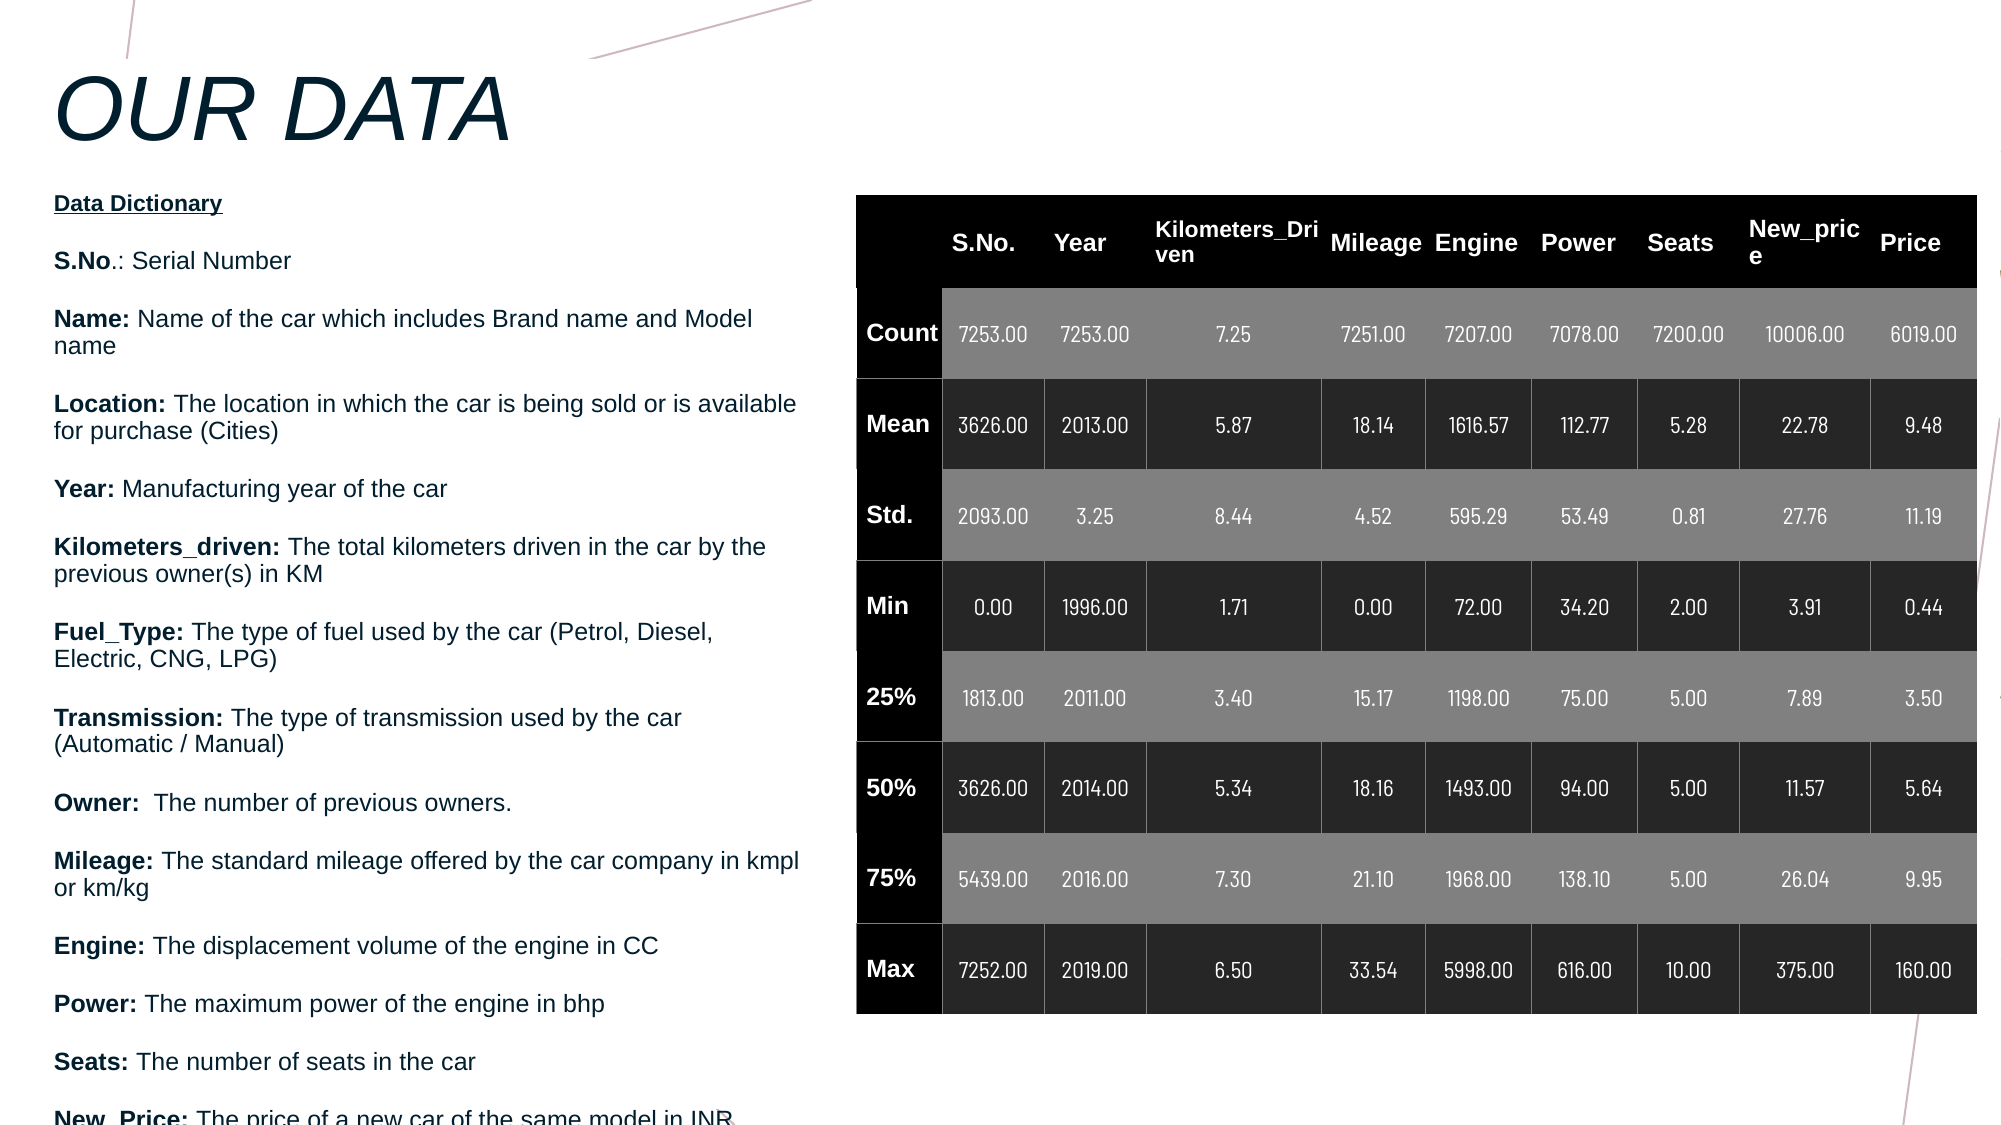

# Our Data

Data Dictionary
S.No.: Serial Number
Name: Name of the car which includes Brand name and Model name
Location: The location in which the car is being sold or is available for purchase (Cities)
Year: Manufacturing year of the car
Kilometers_driven: The total kilometers driven in the car by the previous owner(s) in KM
Fuel_Type: The type of fuel used by the car (Petrol, Diesel, Electric, CNG, LPG)
Transmission: The type of transmission used by the car (Automatic / Manual)
Owner:  The number of previous owners.
Mileage: The standard mileage offered by the car company in kmpl or km/kg
Engine: The displacement volume of the engine in CC
Power: The maximum power of the engine in bhp
Seats: The number of seats in the car
New_Price: The price of a new car of the same model in INR 100,000
Price: The price of the used car in INR 100,000 (Target Variable)
|  | S.No. | Year | Kilometers\_Driven | Mileage | Engine | Power | Seats | New\_price | Price |
| --- | --- | --- | --- | --- | --- | --- | --- | --- | --- |
| Count | 7253.00 | 7253.00 | 7.25 | 7251.00 | 7207.00 | 7078.00 | 7200.00 | 10006.00 | 6019.00 |
| Mean | 3626.00 | 2013.00 | 5.87 | 18.14 | 1616.57 | 112.77 | 5.28 | 22.78 | 9.48 |
| Std. | 2093.00 | 3.25 | 8.44 | 4.52 | 595.29 | 53.49 | 0.81 | 27.76 | 11.19 |
| Min | 0.00 | 1996.00 | 1.71 | 0.00 | 72.00 | 34.20 | 2.00 | 3.91 | 0.44 |
| 25% | 1813.00 | 2011.00 | 3.40 | 15.17 | 1198.00 | 75.00 | 5.00 | 7.89 | 3.50 |
| 50% | 3626.00 | 2014.00 | 5.34 | 18.16 | 1493.00 | 94.00 | 5.00 | 11.57 | 5.64 |
| 75% | 5439.00 | 2016.00 | 7.30 | 21.10 | 1968.00 | 138.10 | 5.00 | 26.04 | 9.95 |
| Max | 7252.00 | 2019.00 | 6.50 | 33.54 | 5998.00 | 616.00 | 10.00 | 375.00 | 160.00 |